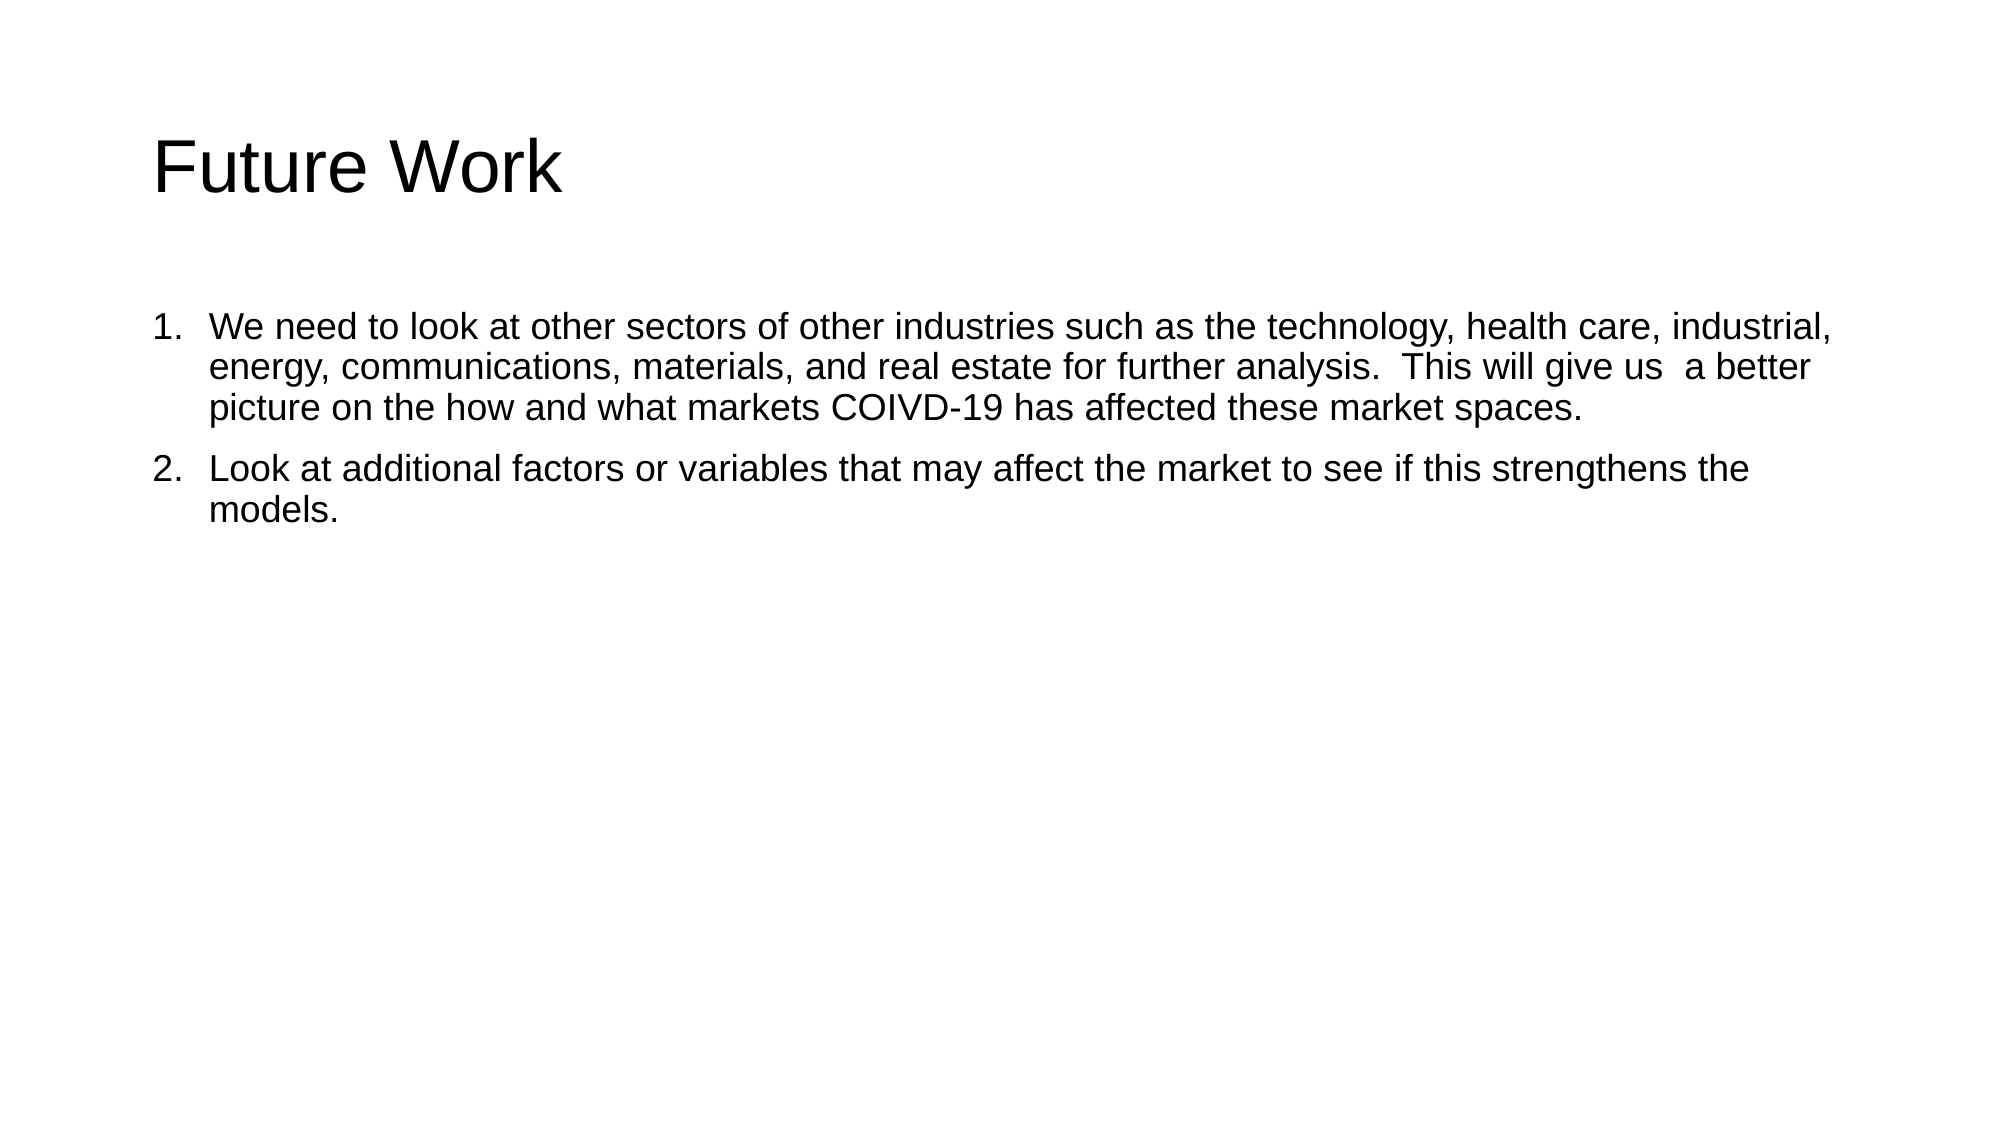

# Future Work
We need to look at other sectors of other industries such as the technology, health care, industrial, energy, communications, materials, and real estate for further analysis.  This will give us  a better picture on the how and what markets COIVD-19 has affected these market spaces.
Look at additional factors or variables that may affect the market to see if this strengthens the models.